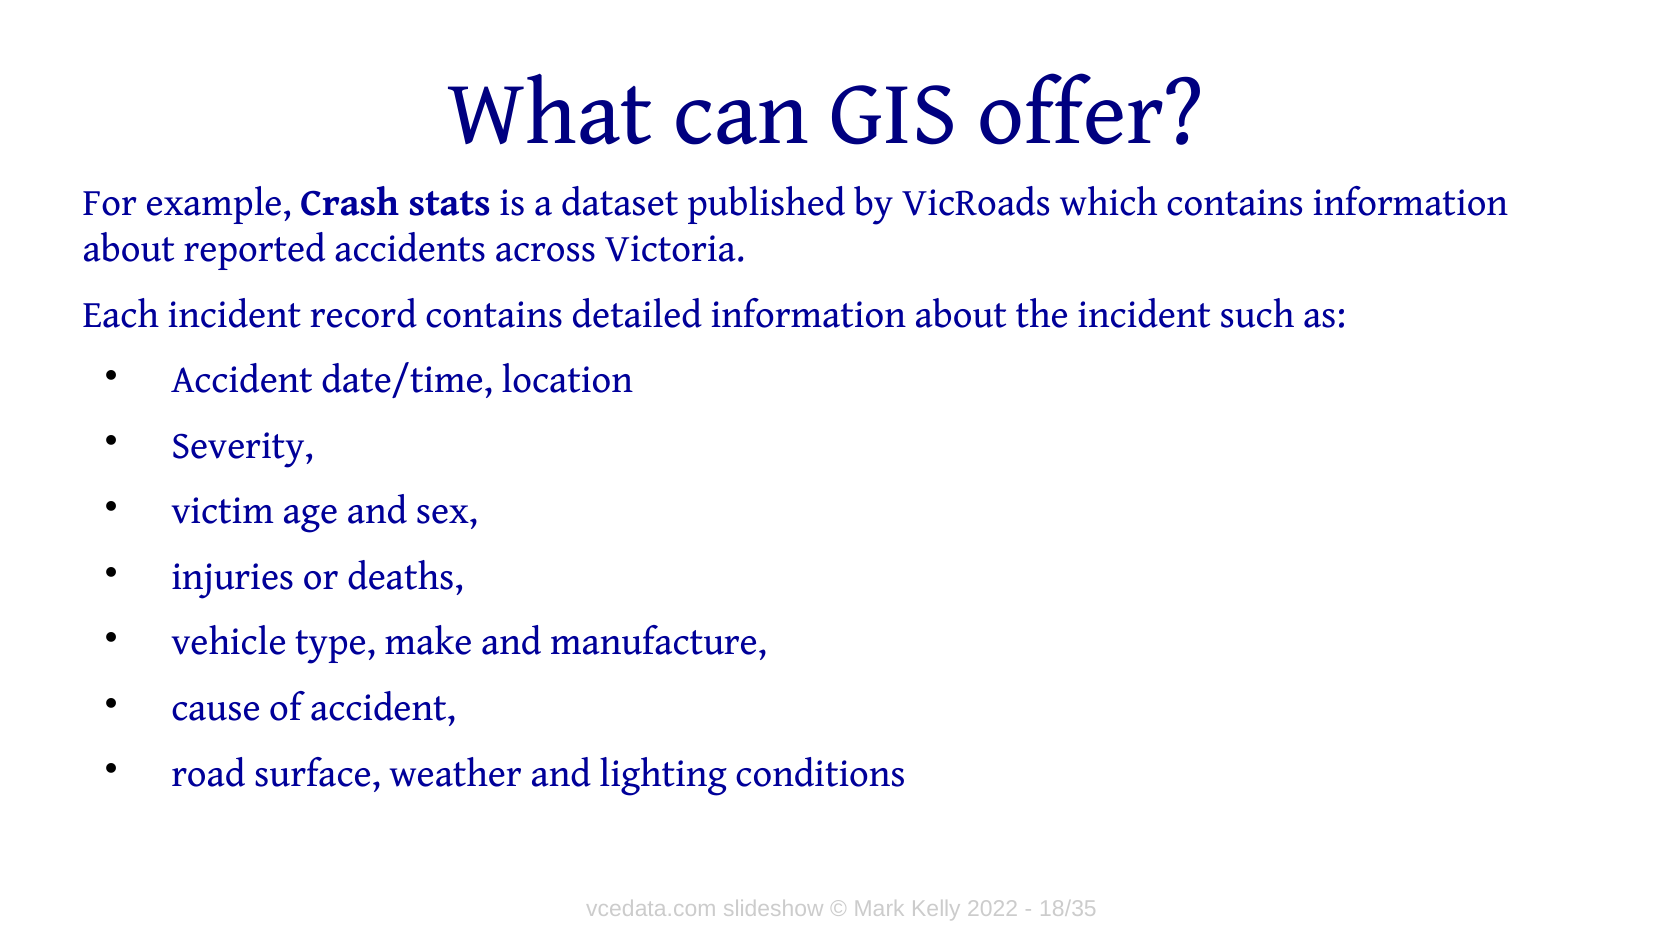

# What can GIS offer?
For example, Crash stats is a dataset published by VicRoads which contains information about reported accidents across Victoria.
Each incident record contains detailed information about the incident such as:
Accident date/time, location
Severity,
victim age and sex,
injuries or deaths,
vehicle type, make and manufacture,
cause of accident,
road surface, weather and lighting conditions
vcedata.com slideshow © Mark Kelly 2022 - 18/35